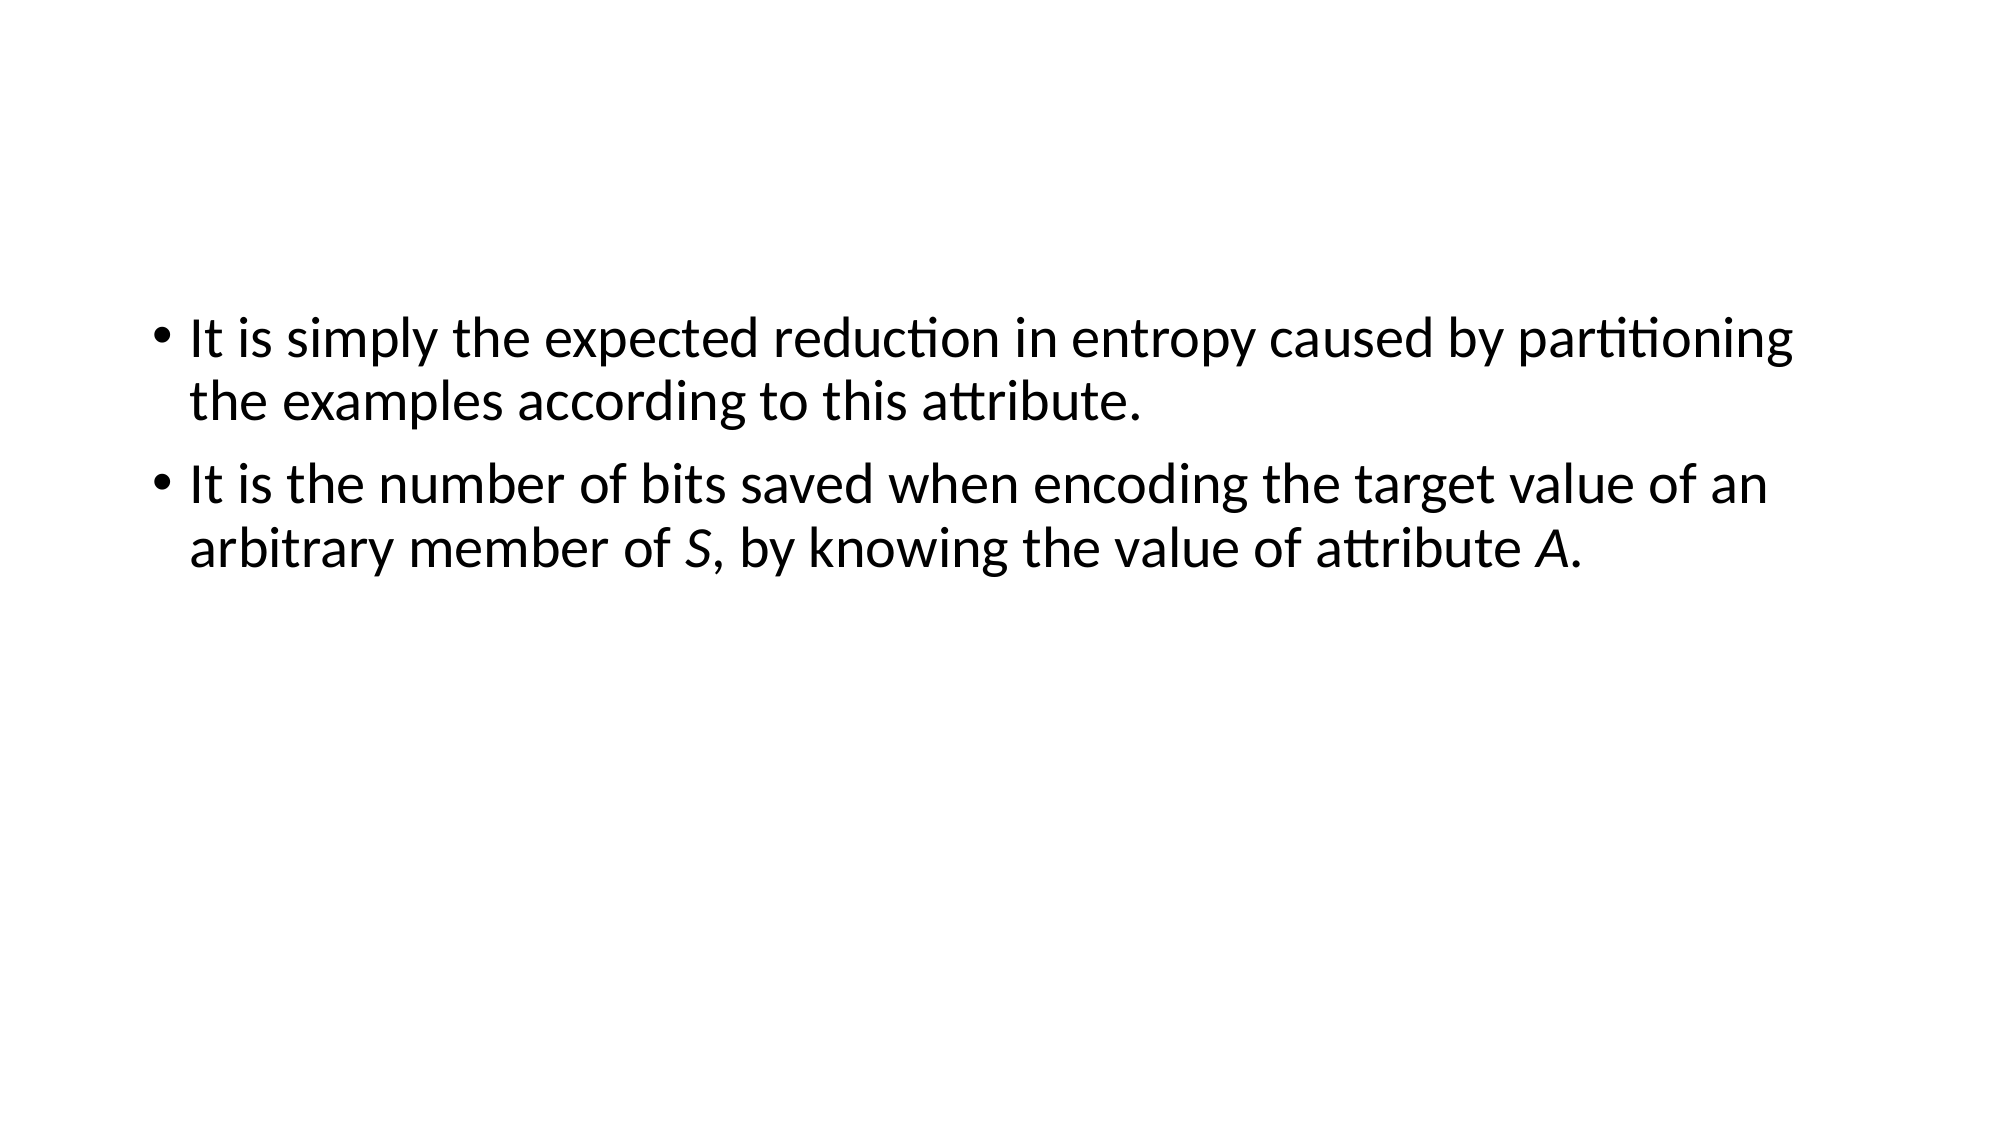

It is simply the expected reduction in entropy caused by partitioning the examples according to this attribute.
It is the number of bits saved when encoding the target value of an arbitrary member of S, by knowing the value of attribute A.